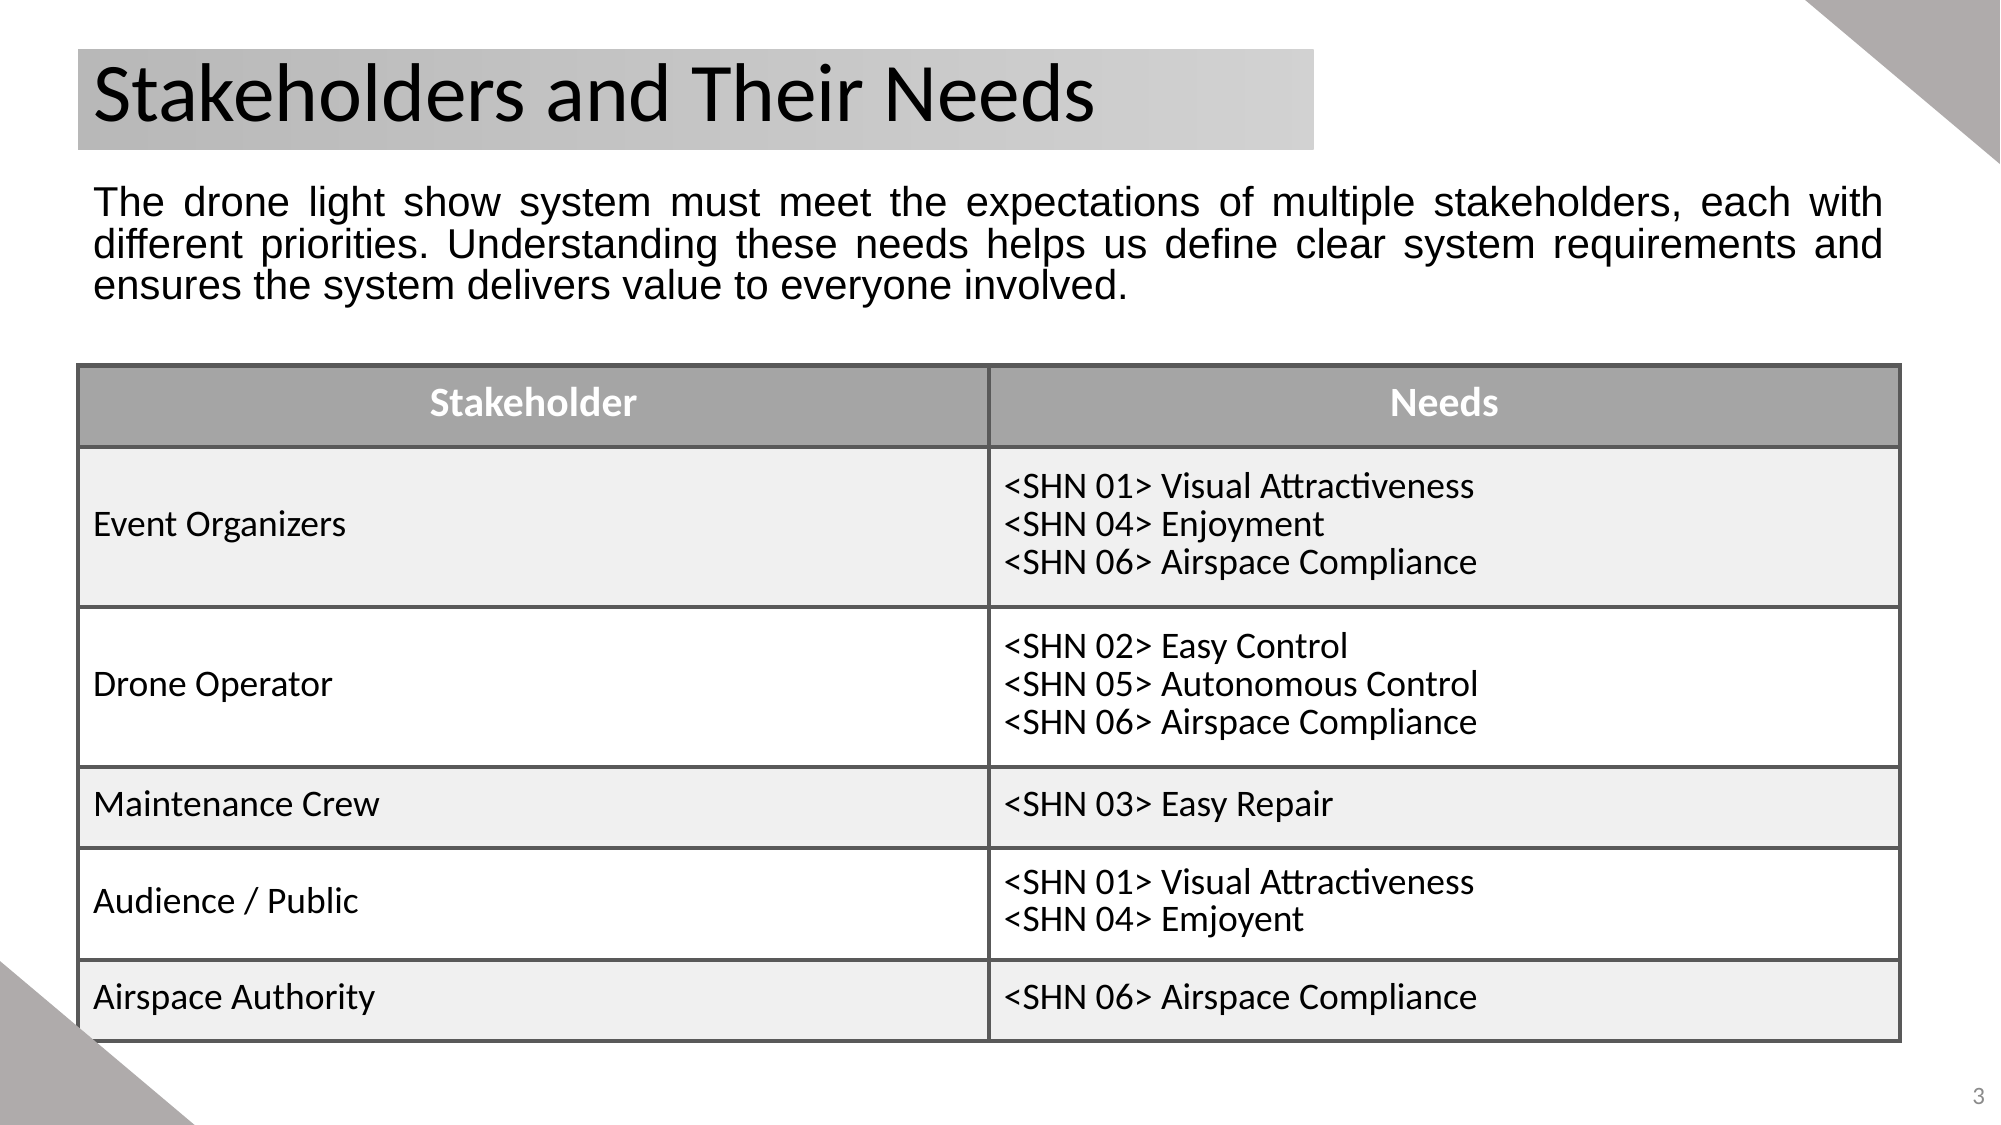

# Stakeholders and Their Needs

The drone light show system must meet the expectations of multiple stakeholders, each with different priorities. Understanding these needs helps us define clear system requirements and ensures the system delivers value to everyone involved.
|  |
| --- |
| Stakeholder | Needs |
| --- | --- |
| Event Organizers | <SHN 01> Visual Attractiveness <SHN 04> Enjoyment <SHN 06> Airspace Compliance |
| Drone Operator | <SHN 02> Easy Control <SHN 05> Autonomous Control <SHN 06> Airspace Compliance |
| Maintenance Crew | <SHN 03> Easy Repair |
| Audience / Public | <SHN 01> Visual Attractiveness <SHN 04> Emjoyent |
| Airspace Authority | <SHN 06> Airspace Compliance |

3